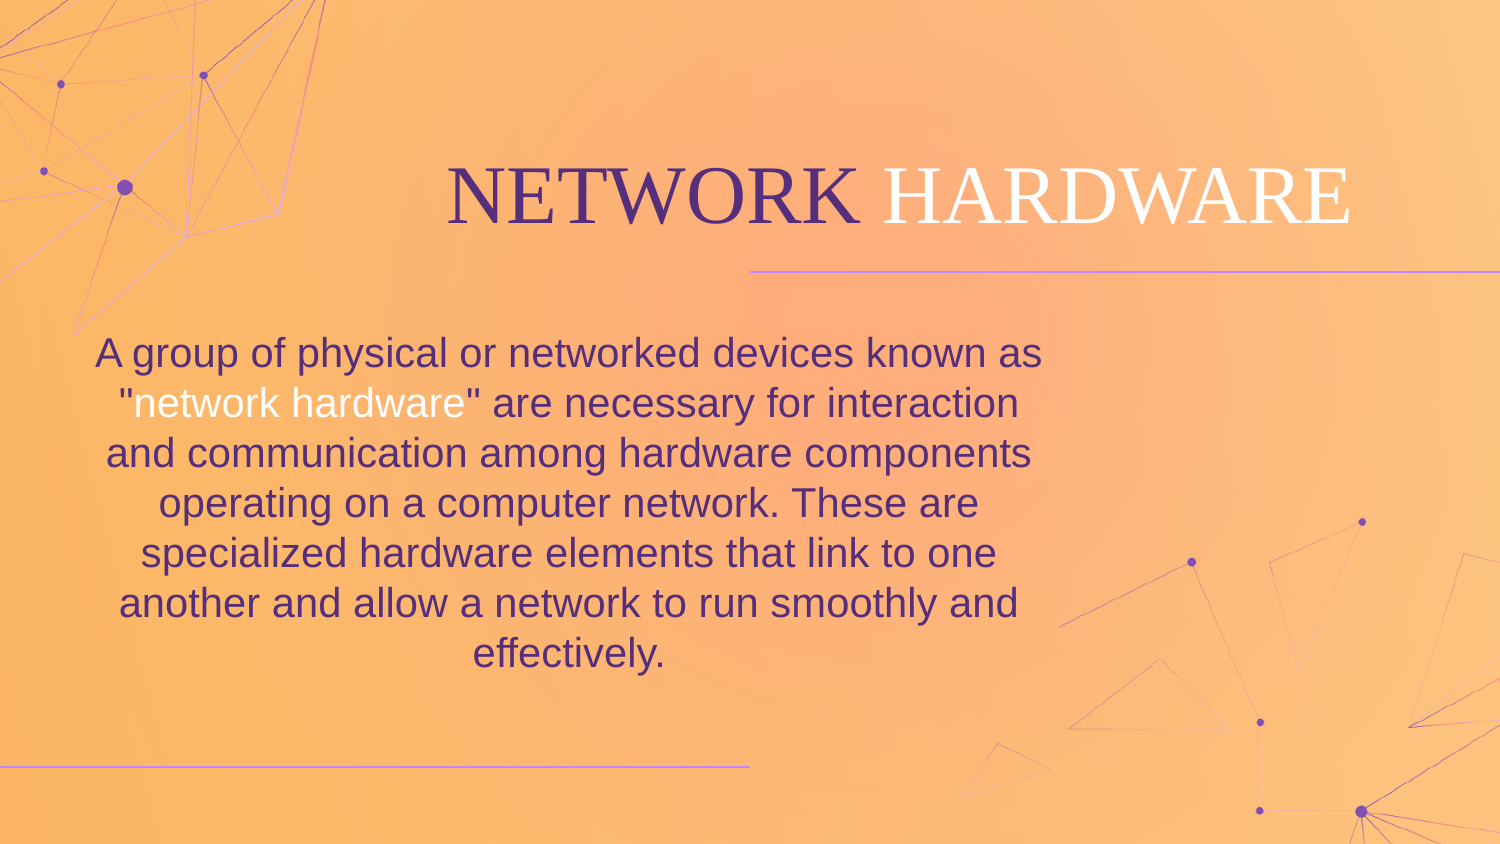

# NETWORK HARDWARE
A group of physical or networked devices known as "network hardware" are necessary for interaction and communication among hardware components operating on a computer network. These are specialized hardware elements that link to one another and allow a network to run smoothly and effectively.